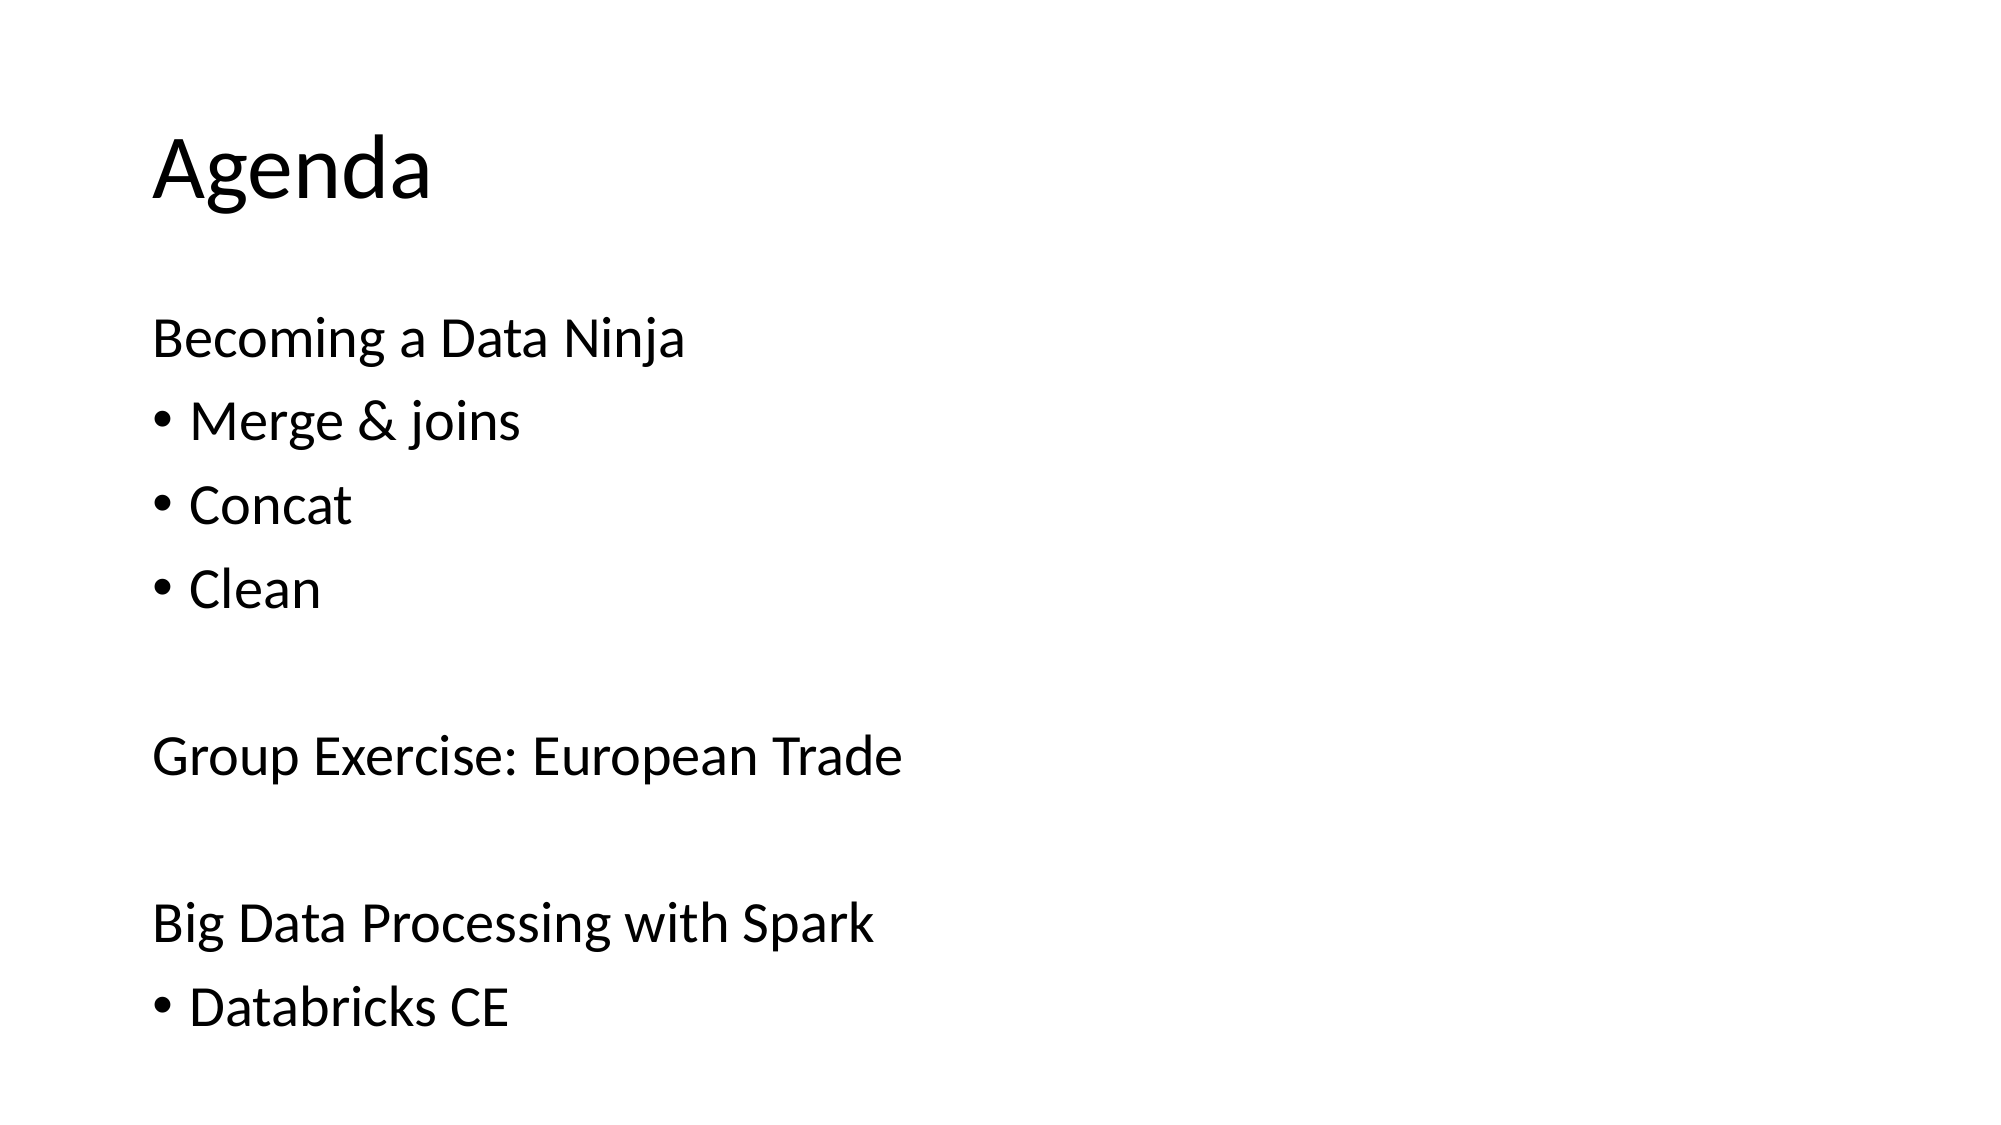

# Agenda
Becoming a Data Ninja
Merge & joins
Concat
Clean

Group Exercise: European Trade

Big Data Processing with Spark
Databricks CE